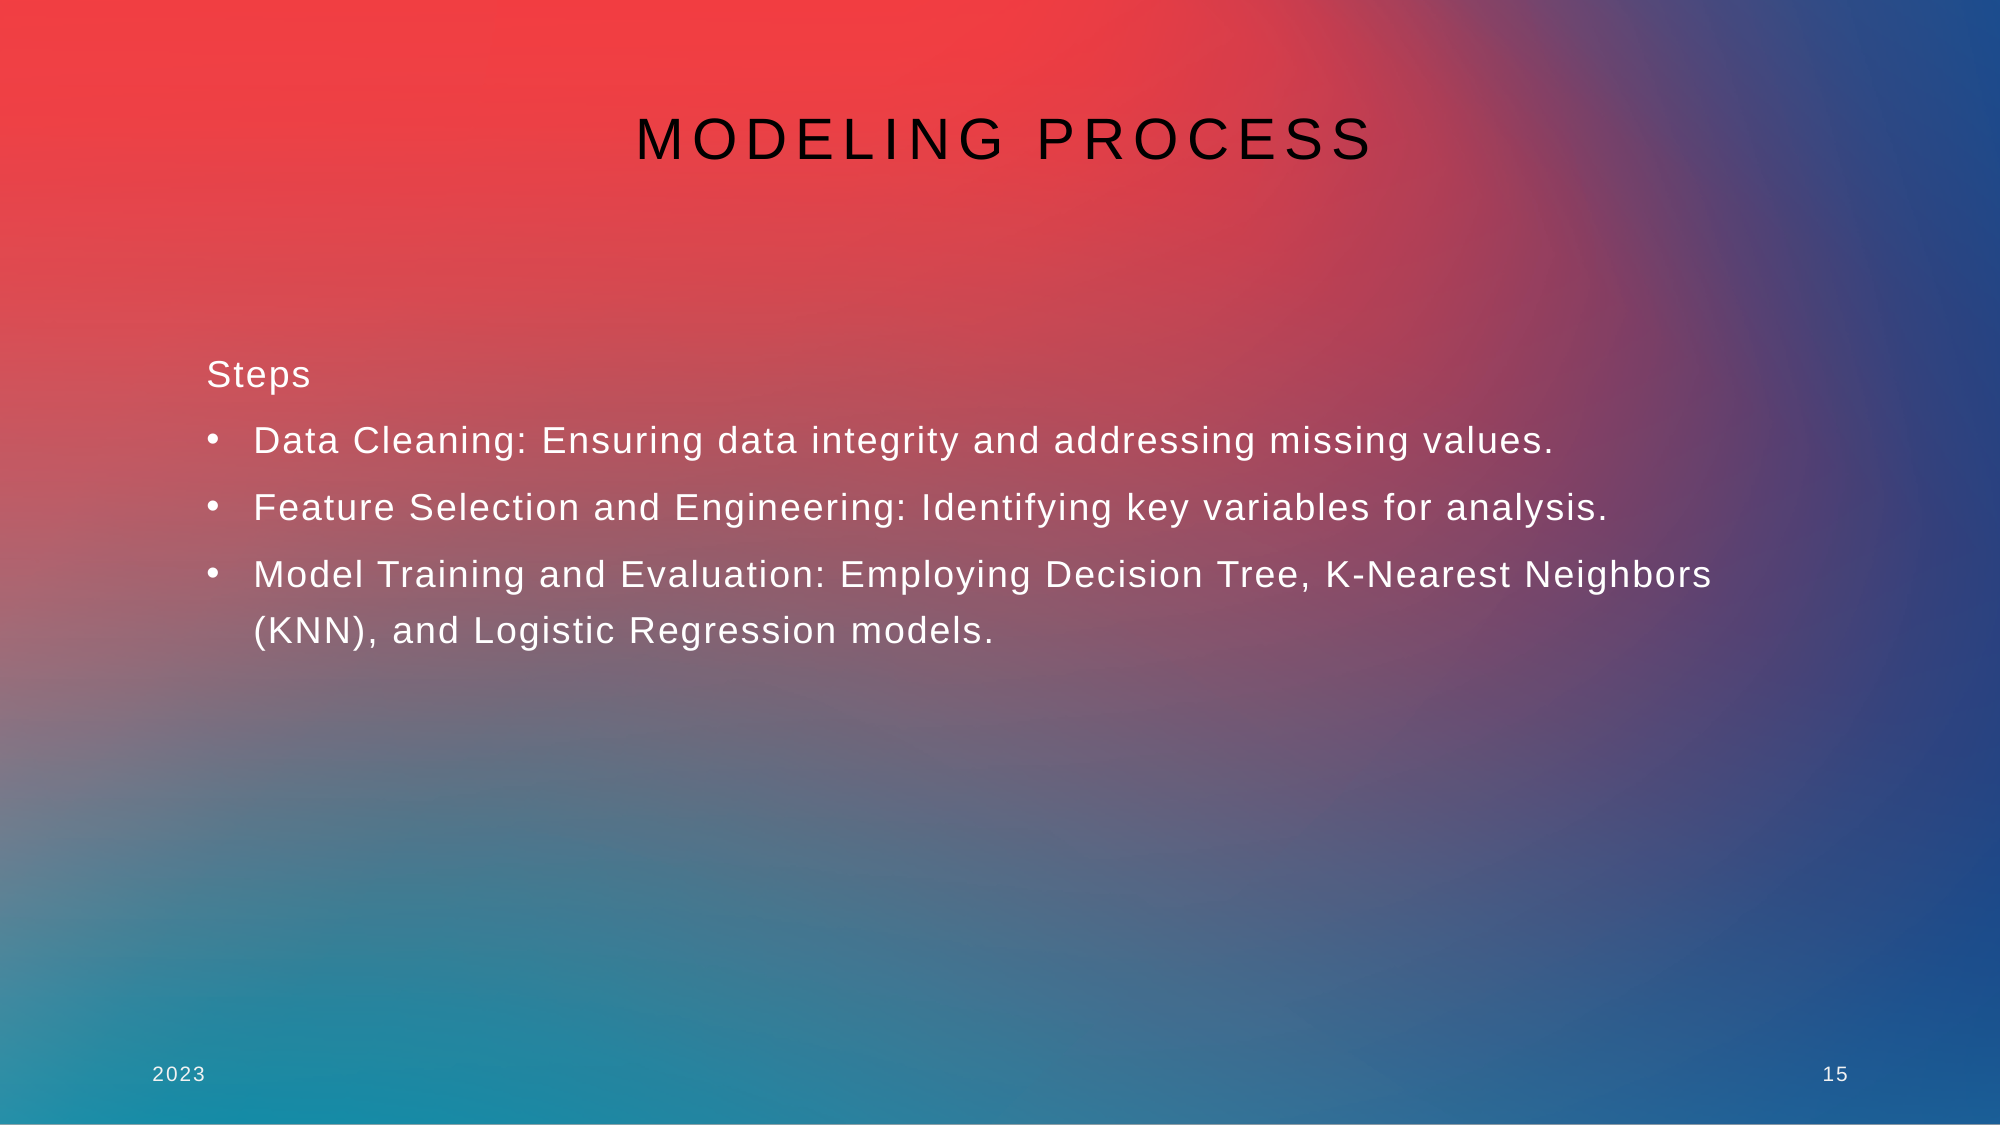

# Modeling Process
Steps
Data Cleaning: Ensuring data integrity and addressing missing values.
Feature Selection and Engineering: Identifying key variables for analysis.
Model Training and Evaluation: Employing Decision Tree, K-Nearest Neighbors (KNN), and Logistic Regression models.
2023
15